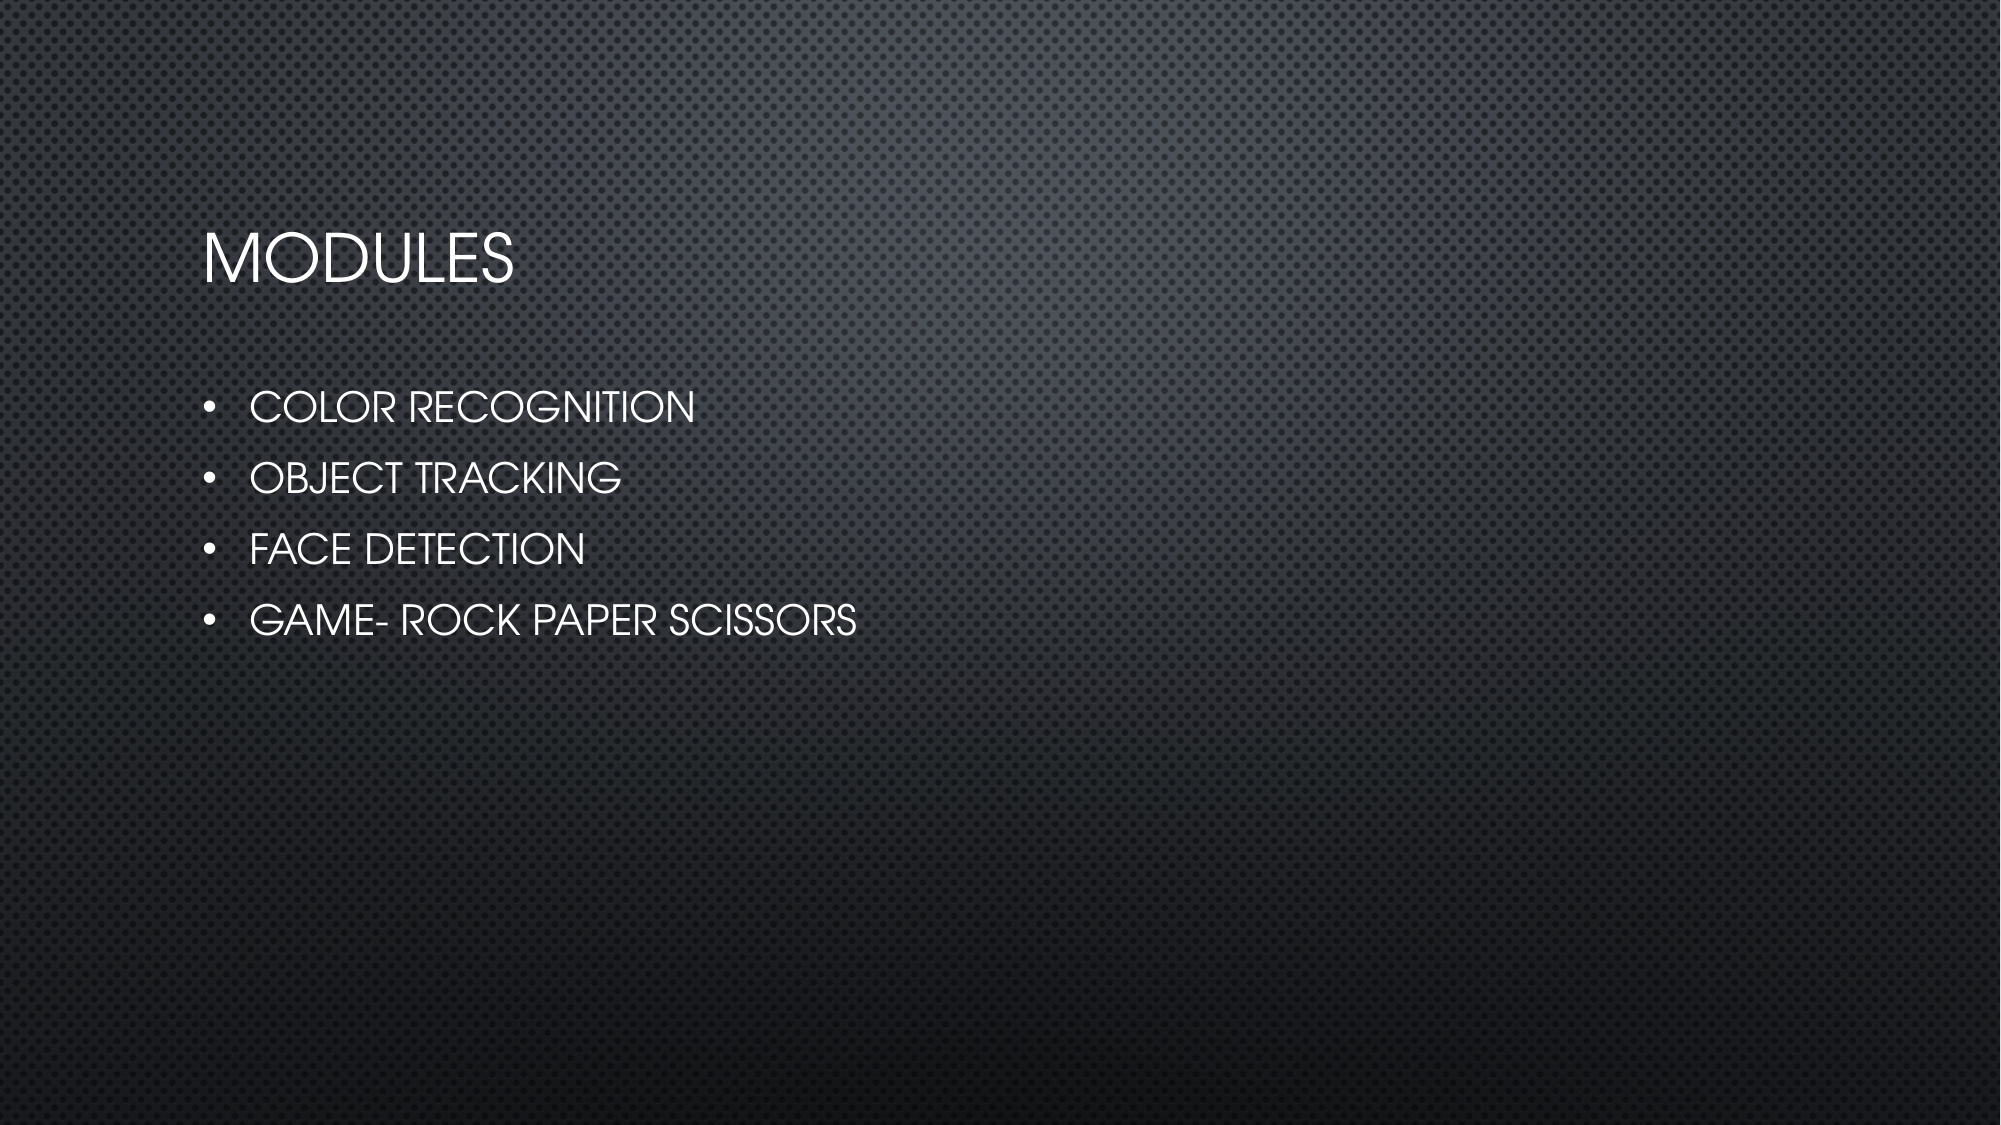

# Modules
Color recognition
Object tracking
Face Detection
Game- rock paper scissors